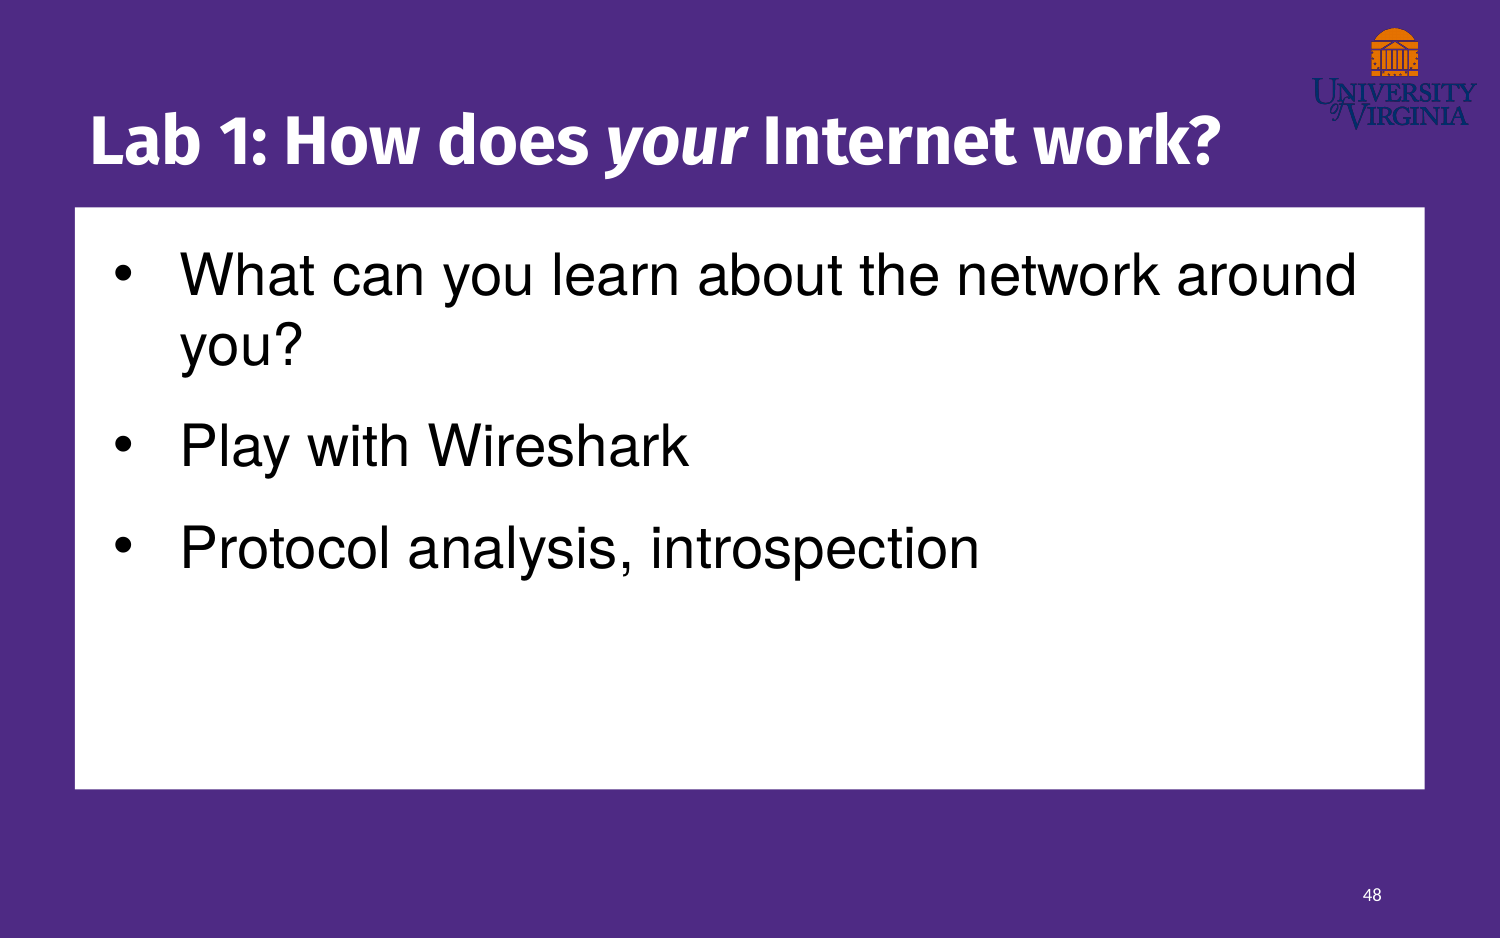

# Lab 1: How does your Internet work?
What can you learn about the network around you?
Play with Wireshark
Protocol analysis, introspection
48